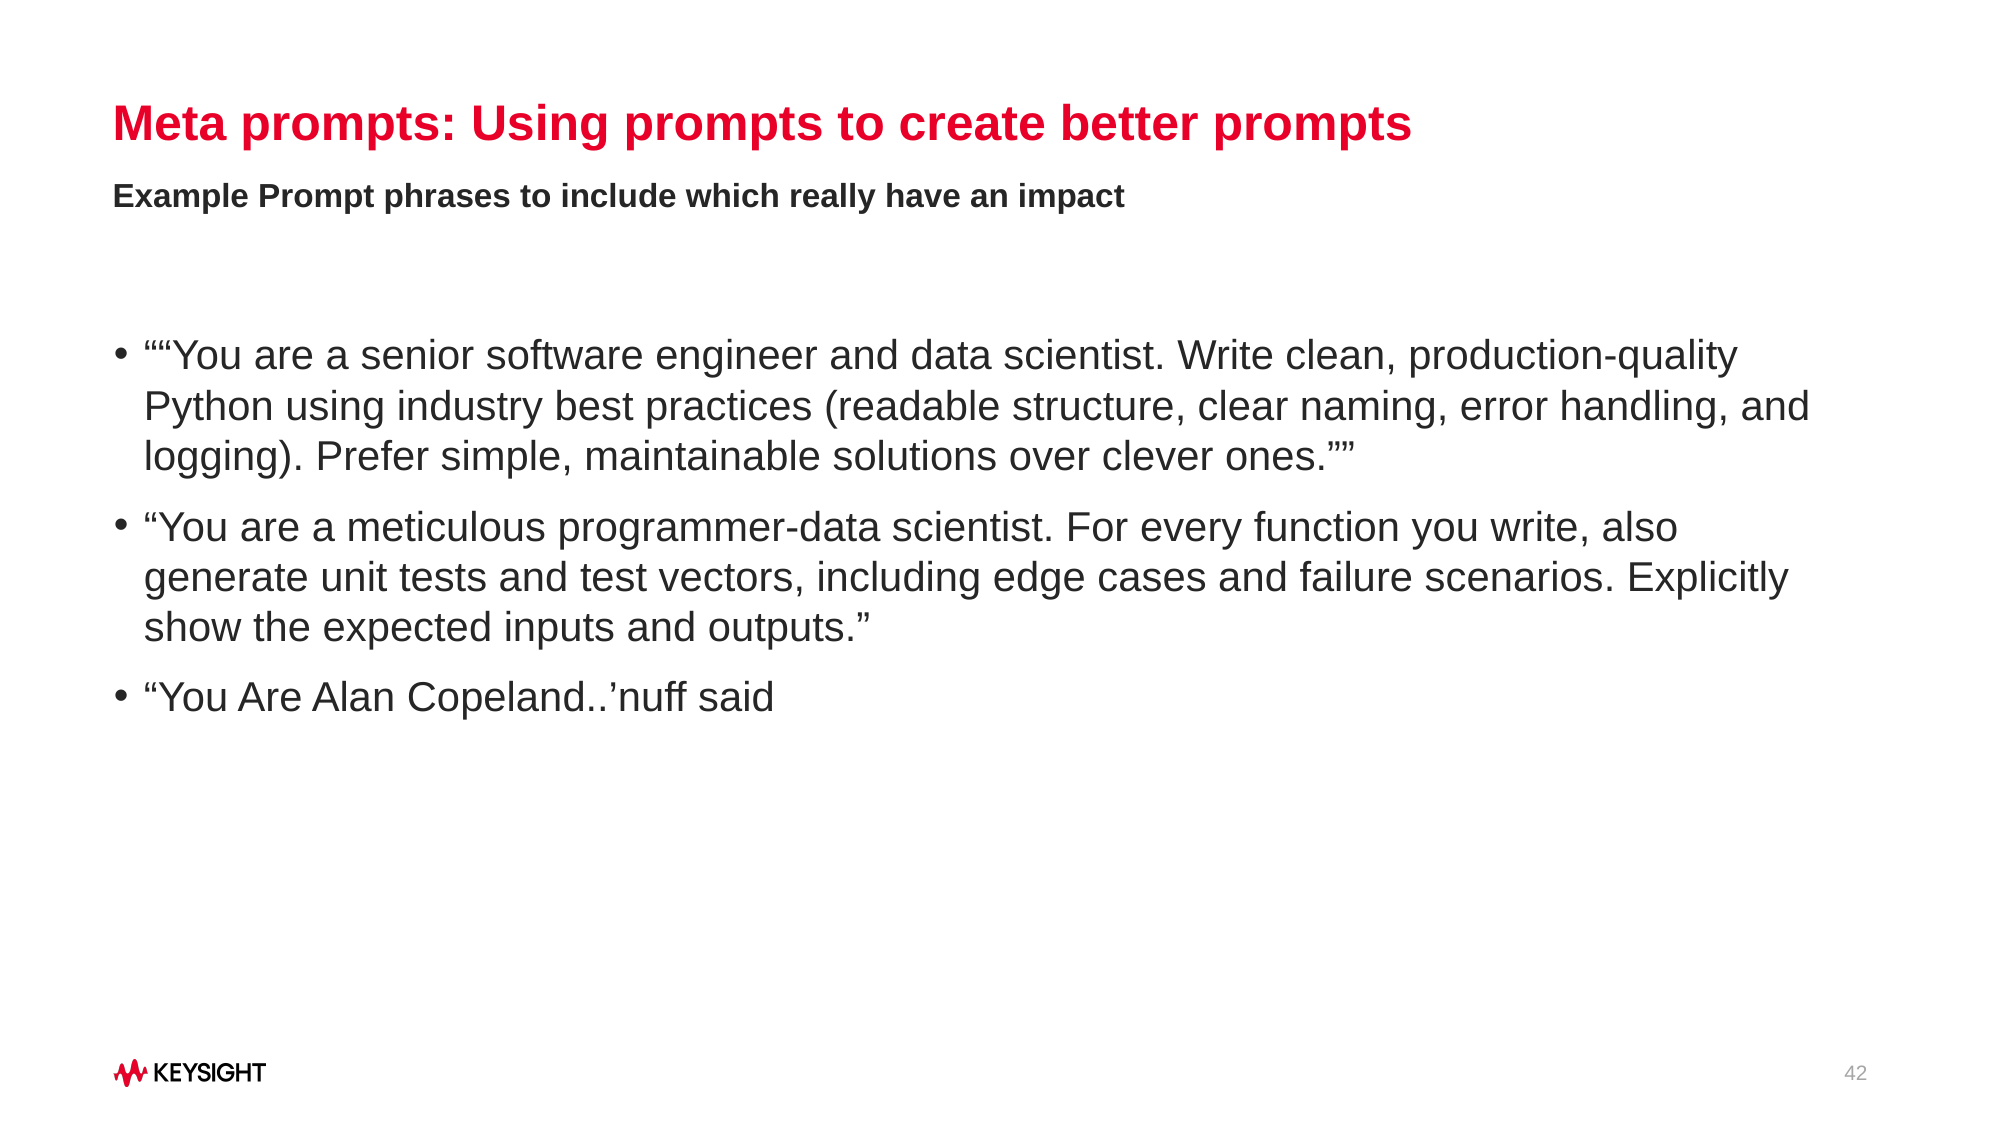

# Meta prompts: Using prompts to create better prompts
Example Prompt phrases to include which really have an impact

““You are a senior software engineer and data scientist. Write clean, production-quality Python using industry best practices (readable structure, clear naming, error handling, and logging). Prefer simple, maintainable solutions over clever ones.””
“You are a meticulous programmer-data scientist. For every function you write, also generate unit tests and test vectors, including edge cases and failure scenarios. Explicitly show the expected inputs and outputs.”
“You Are Alan Copeland..’nuff said